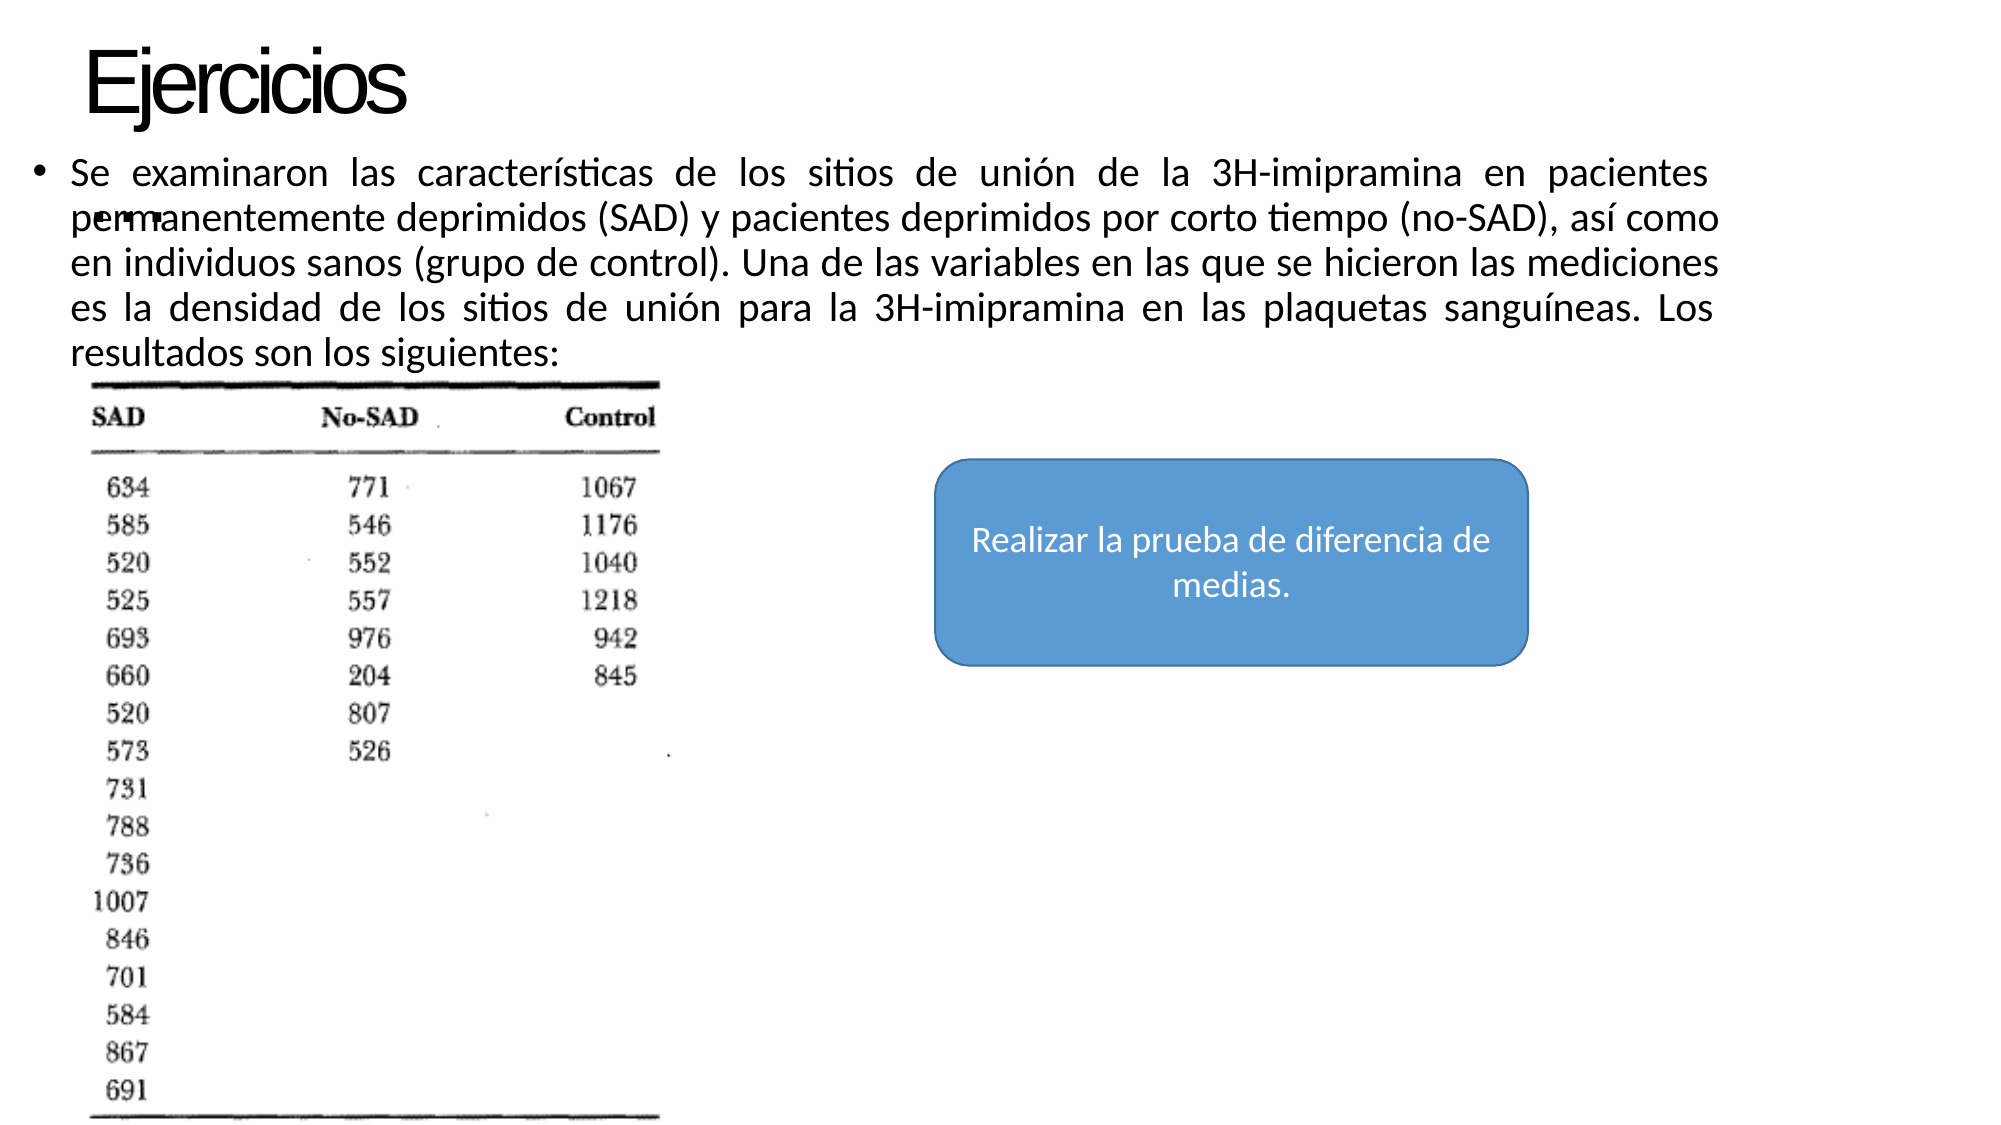

# Ejercicios…
Se examinaron las características de los sitios de unión de la 3H-imipramina en pacientes  permanentemente deprimidos (SAD) y pacientes deprimidos por corto tiempo (no-SAD), así como  en individuos sanos (grupo de control). Una de las variables en las que se hicieron las mediciones  es la densidad de los sitios de unión para la 3H-imipramina en las plaquetas sanguíneas. Los  resultados son los siguientes:

Realizar la prueba de diferencia de
medias.